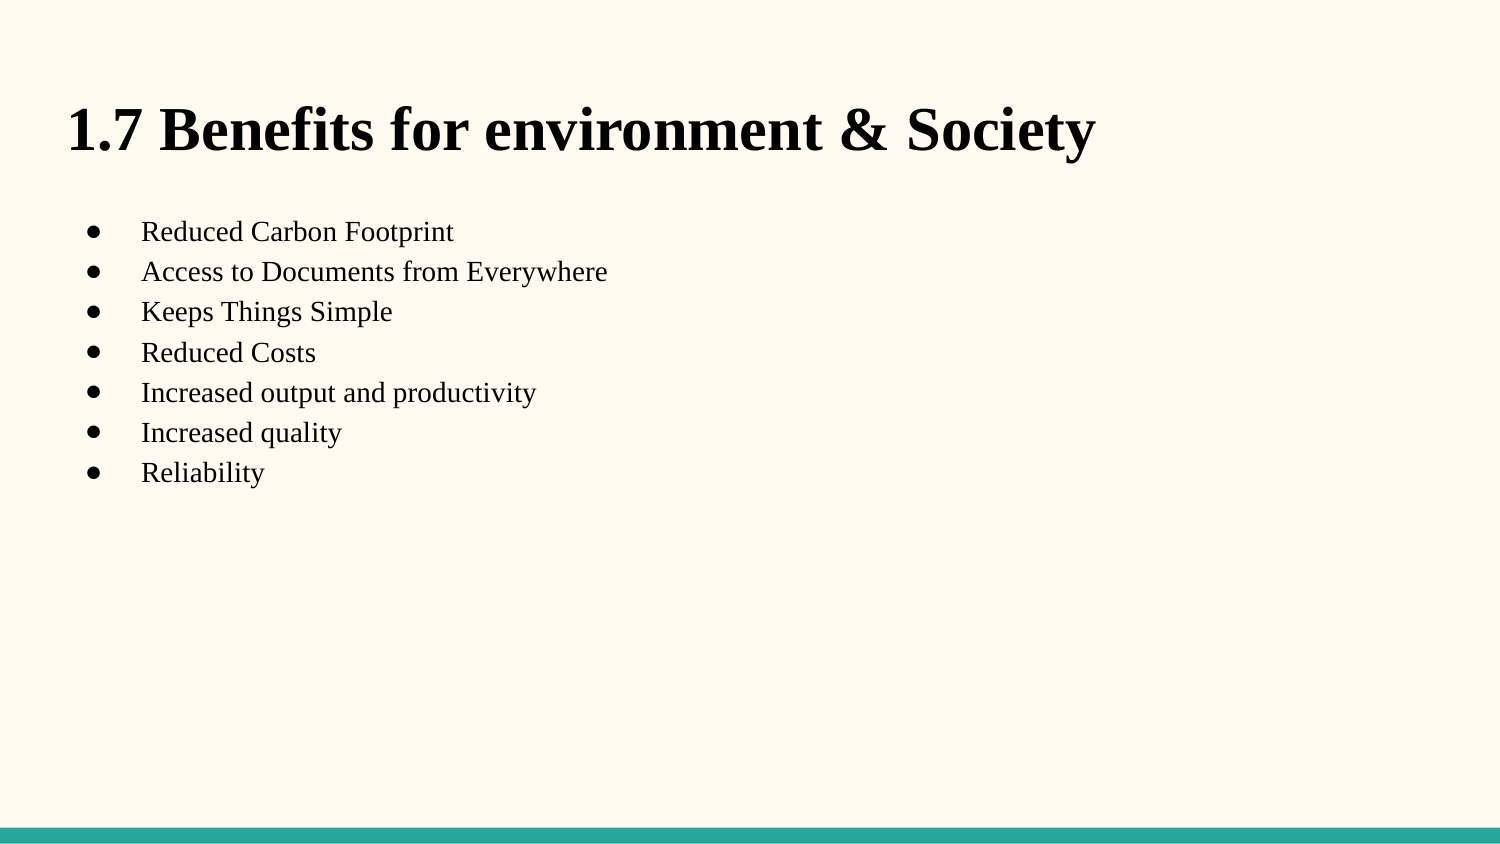

# 1.7 Benefits for environment & Society
Reduced Carbon Footprint
Access to Documents from Everywhere
Keeps Things Simple
Reduced Costs
Increased output and productivity
Increased quality
Reliability